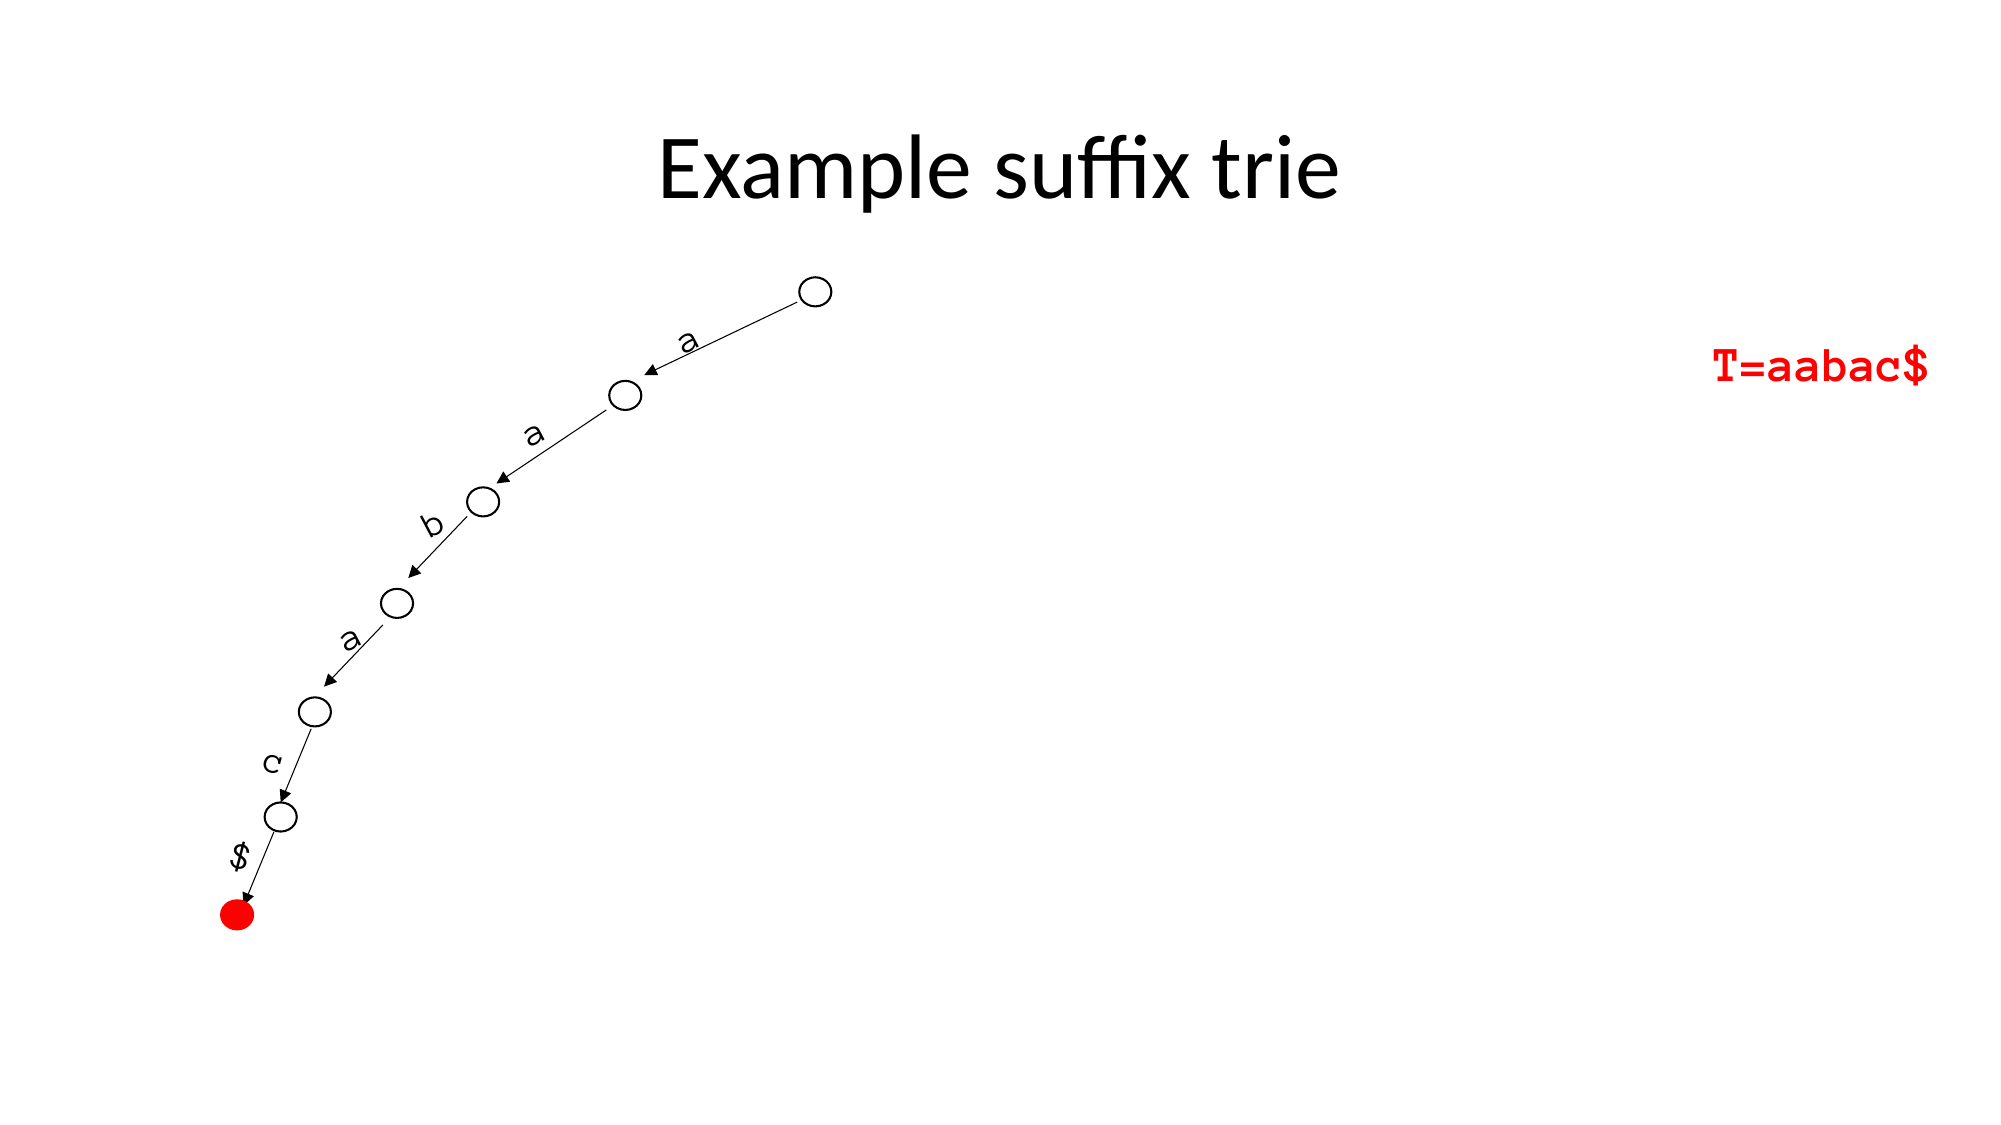

# Example suffix trie

a
T=aabac$

a

b

a

c

$